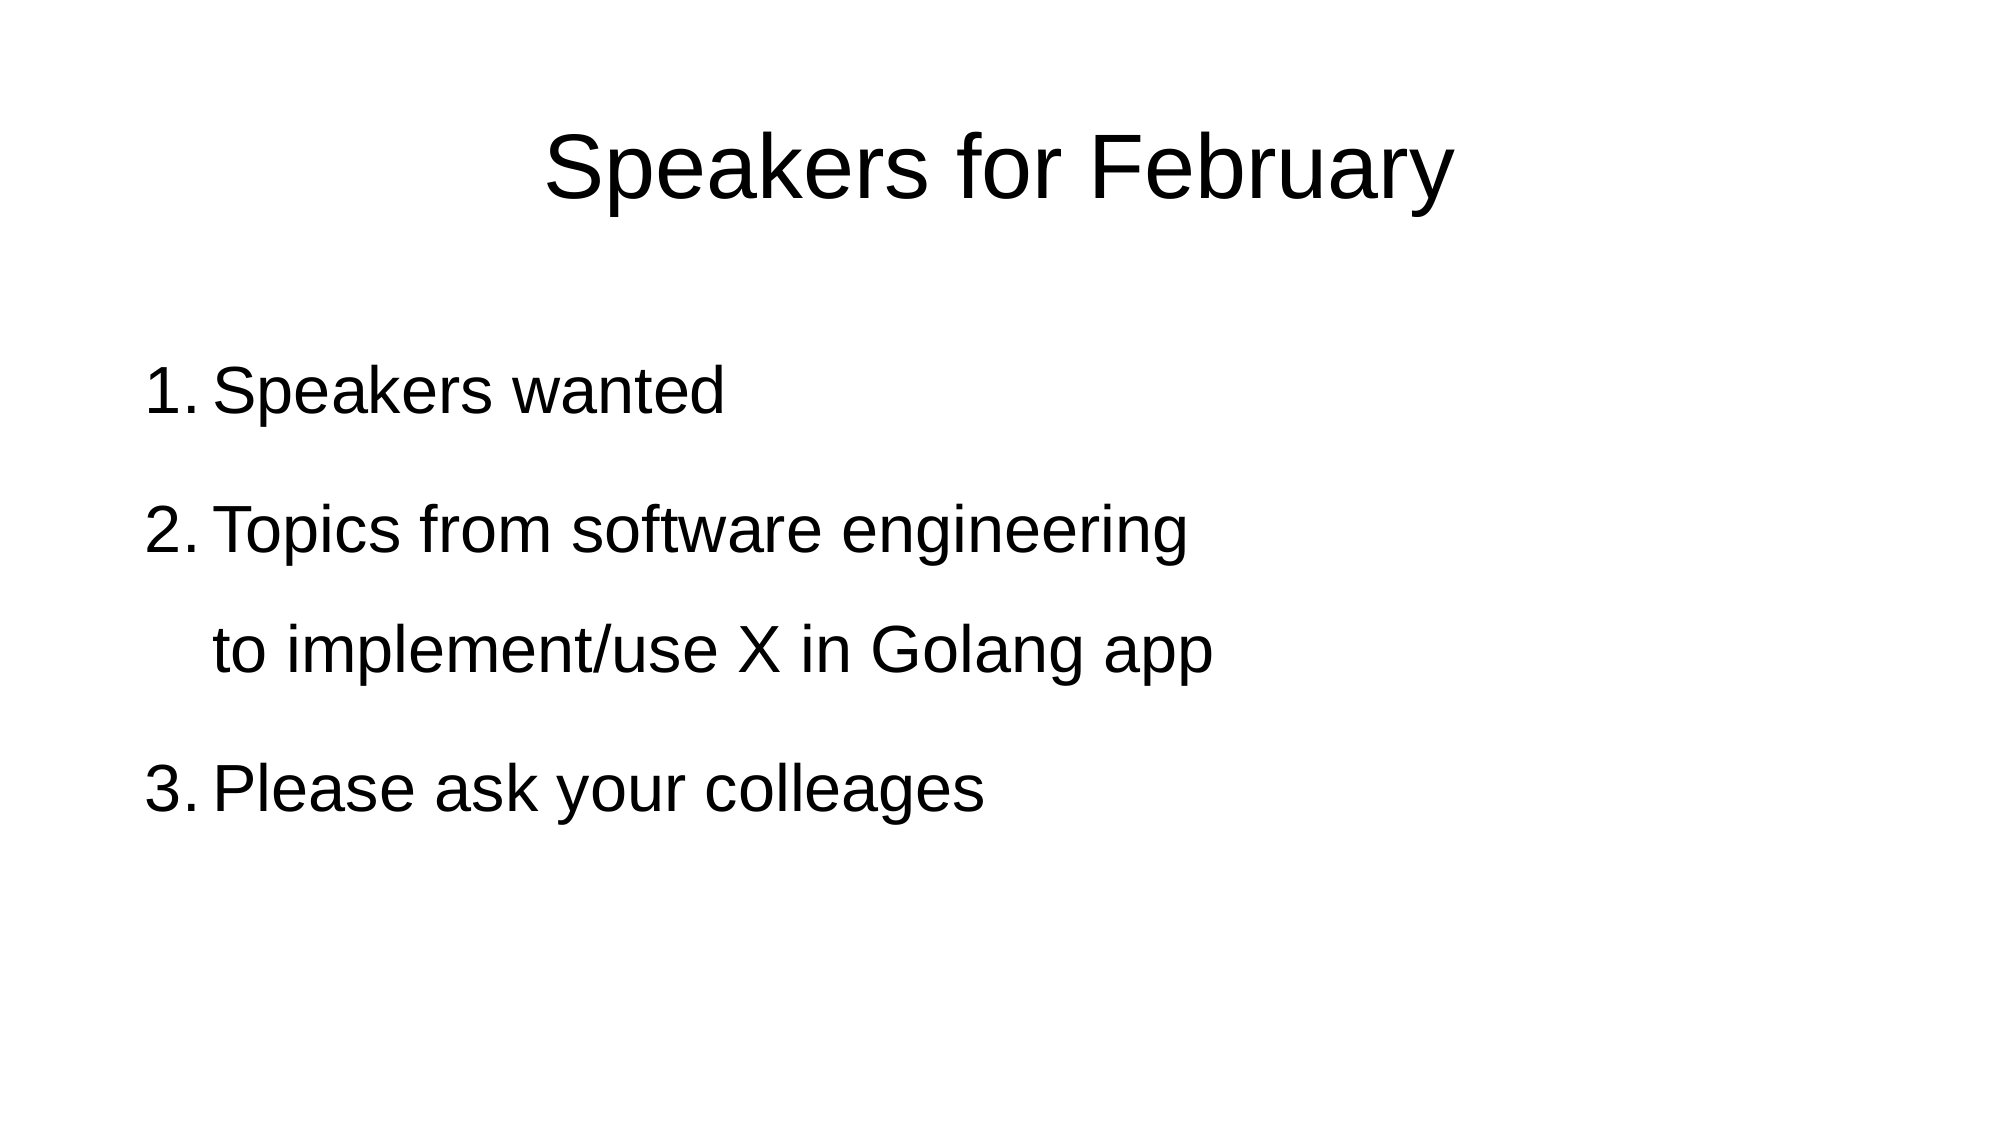

# Speakers for February
Speakers wanted
Topics from software engineering
to implement/use X in Golang app
Please ask your colleages